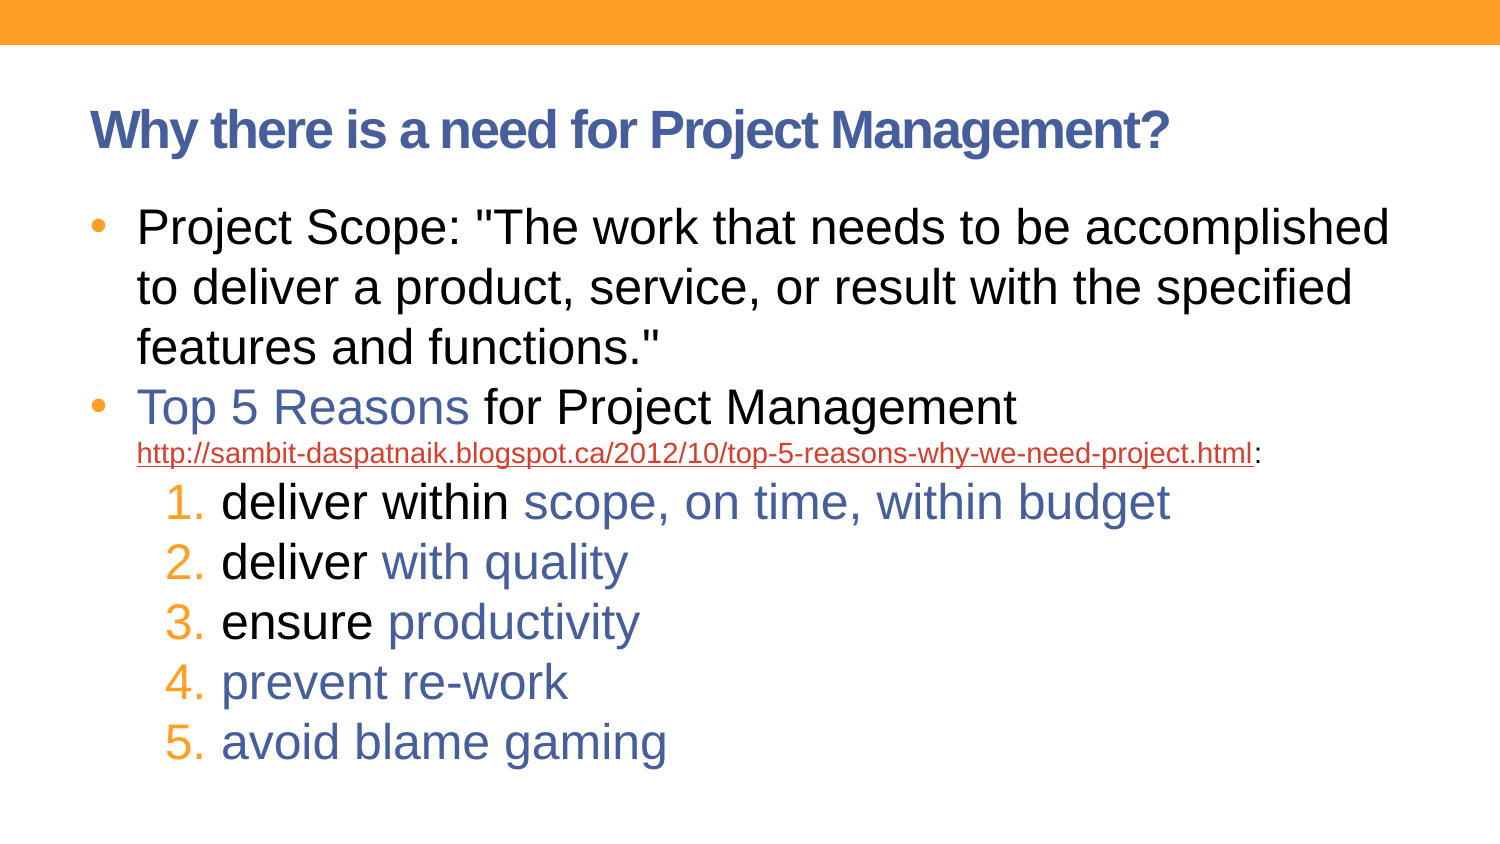

# Why there is a need for Project Management?
Project Scope: "The work that needs to be accomplished to deliver a product, service, or result with the specified features and functions."
Top 5 Reasons for Project Management
http://sambit-daspatnaik.blogspot.ca/2012/10/top-5-reasons-why-we-need-project.html:
deliver within scope, on time, within budget
deliver with quality
ensure productivity
prevent re-work
avoid blame gaming